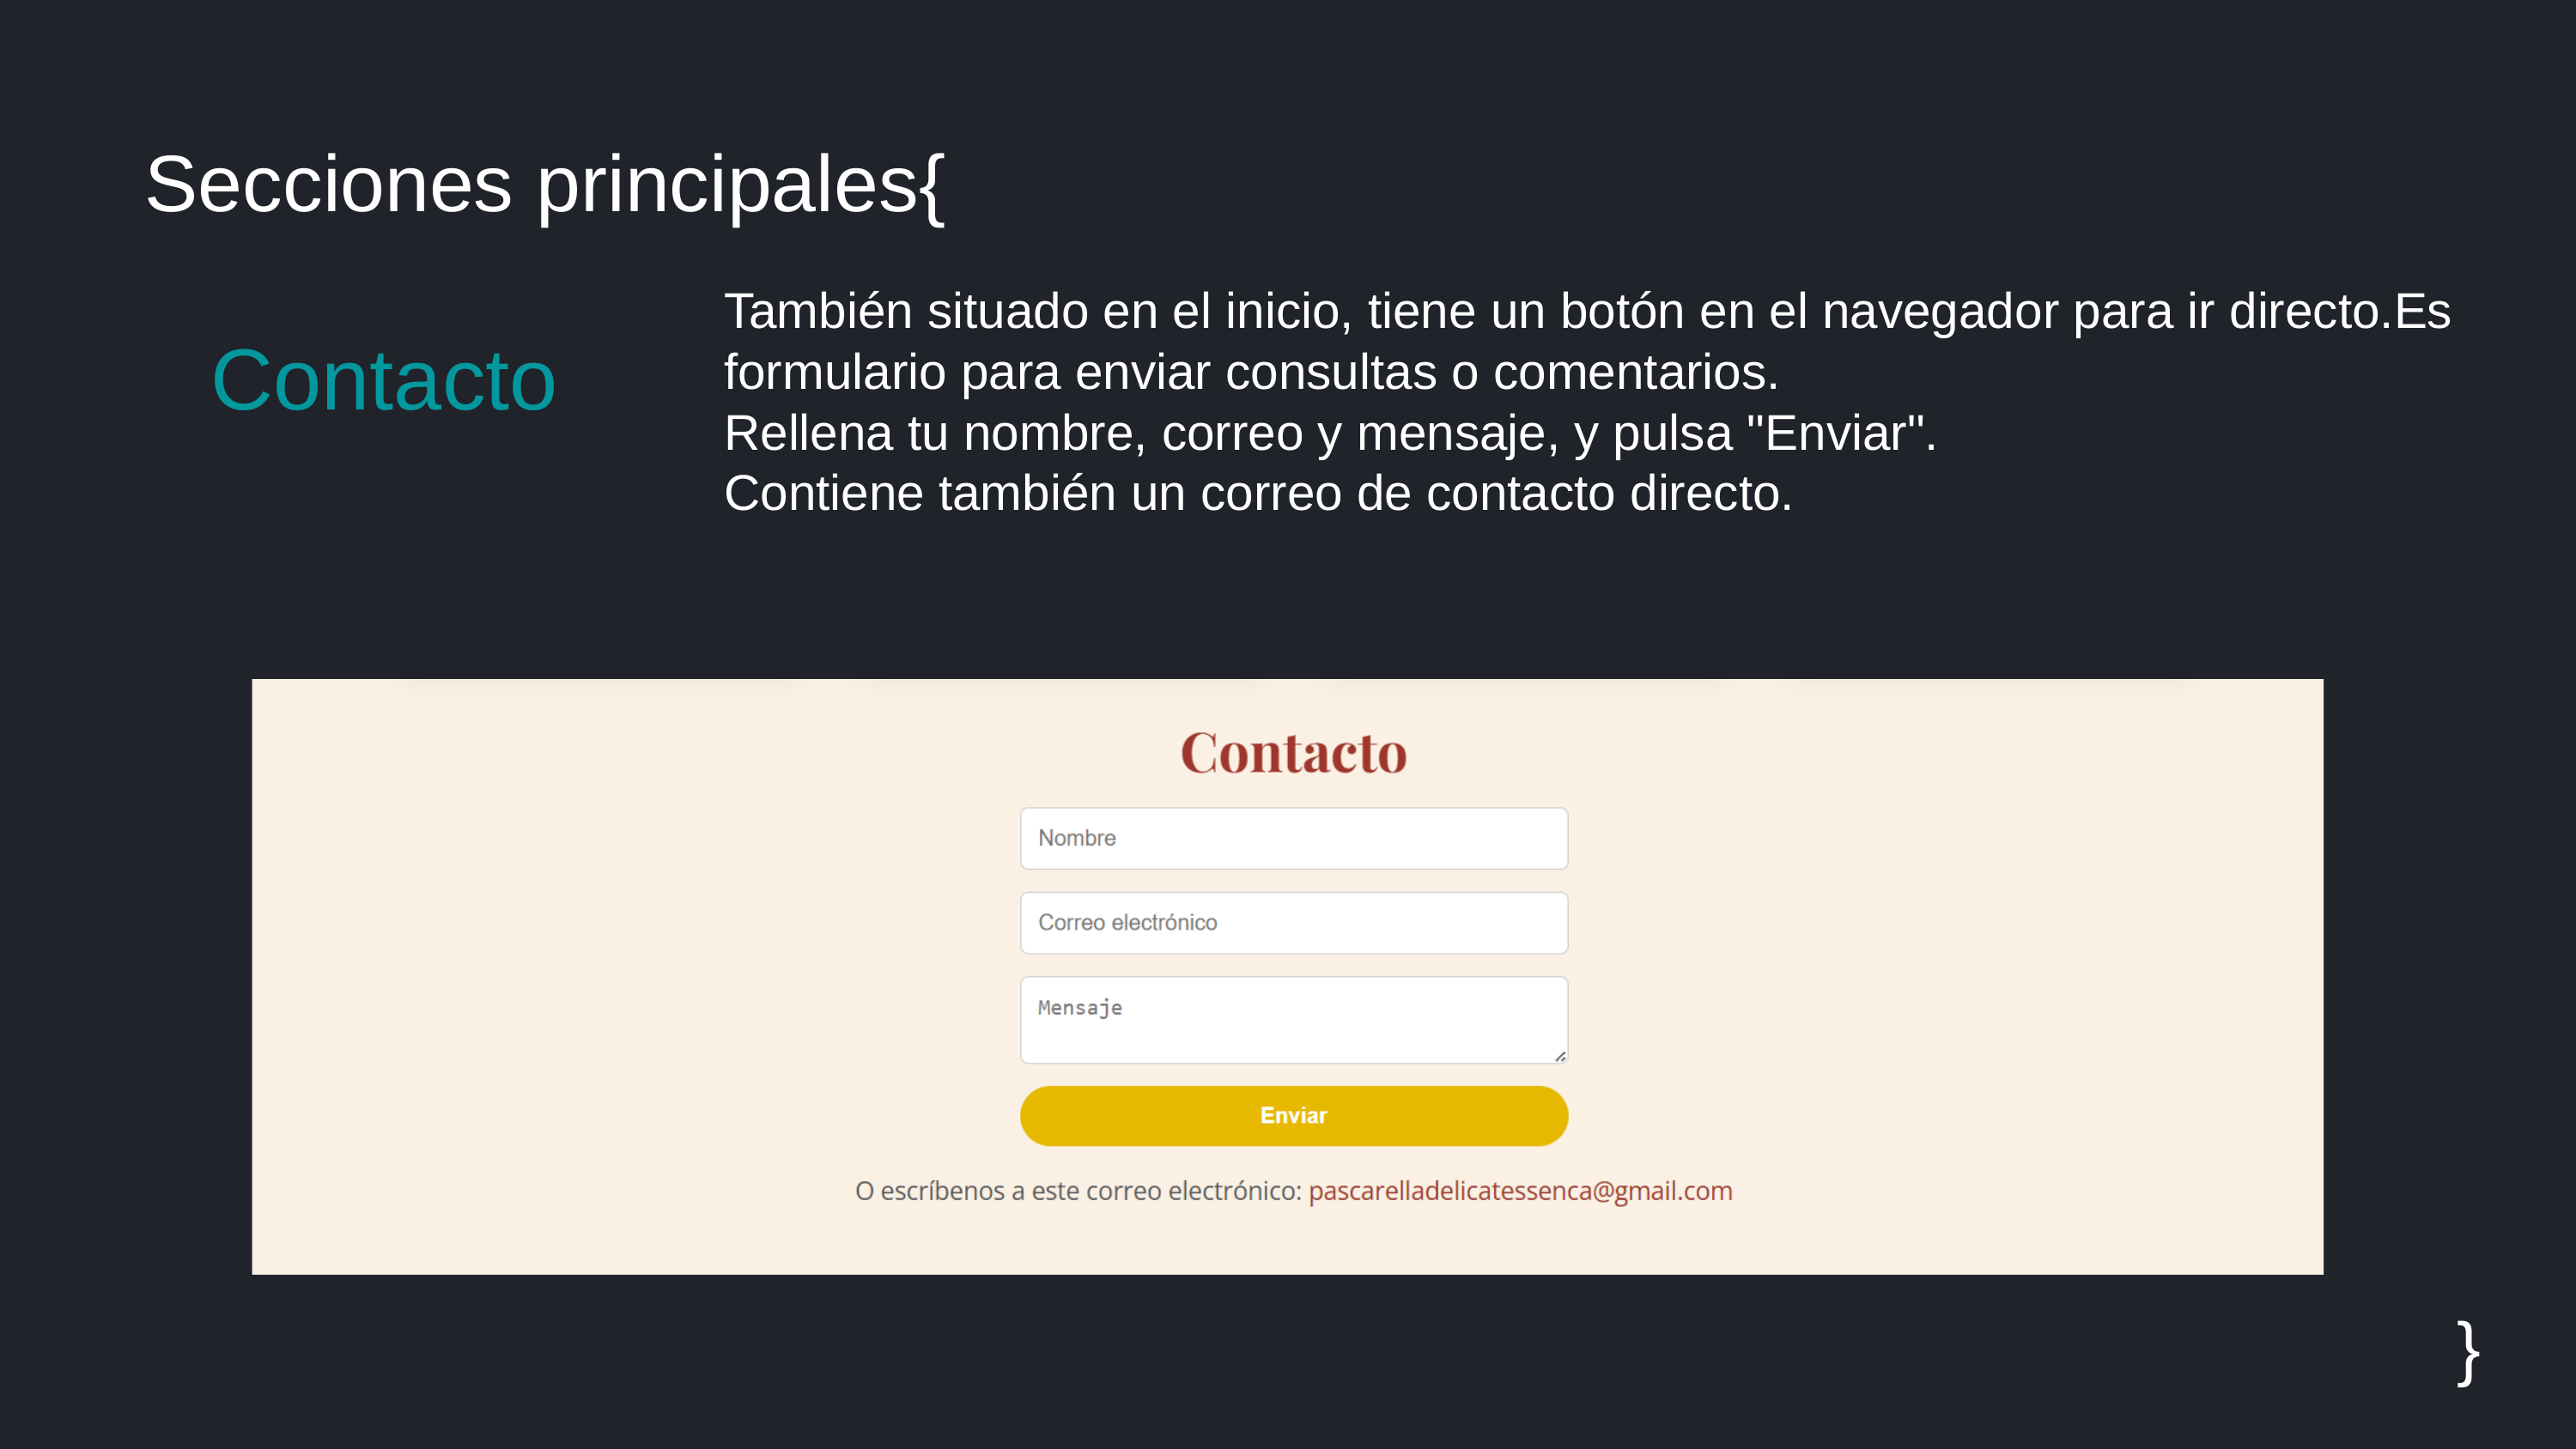

Secciones principales{
También situado en el inicio, tiene un botón en el navegador para ir directo.Es formulario para enviar consultas o comentarios.
Rellena tu nombre, correo y mensaje, y pulsa "Enviar".
Contiene también un correo de contacto directo.

Contacto

}